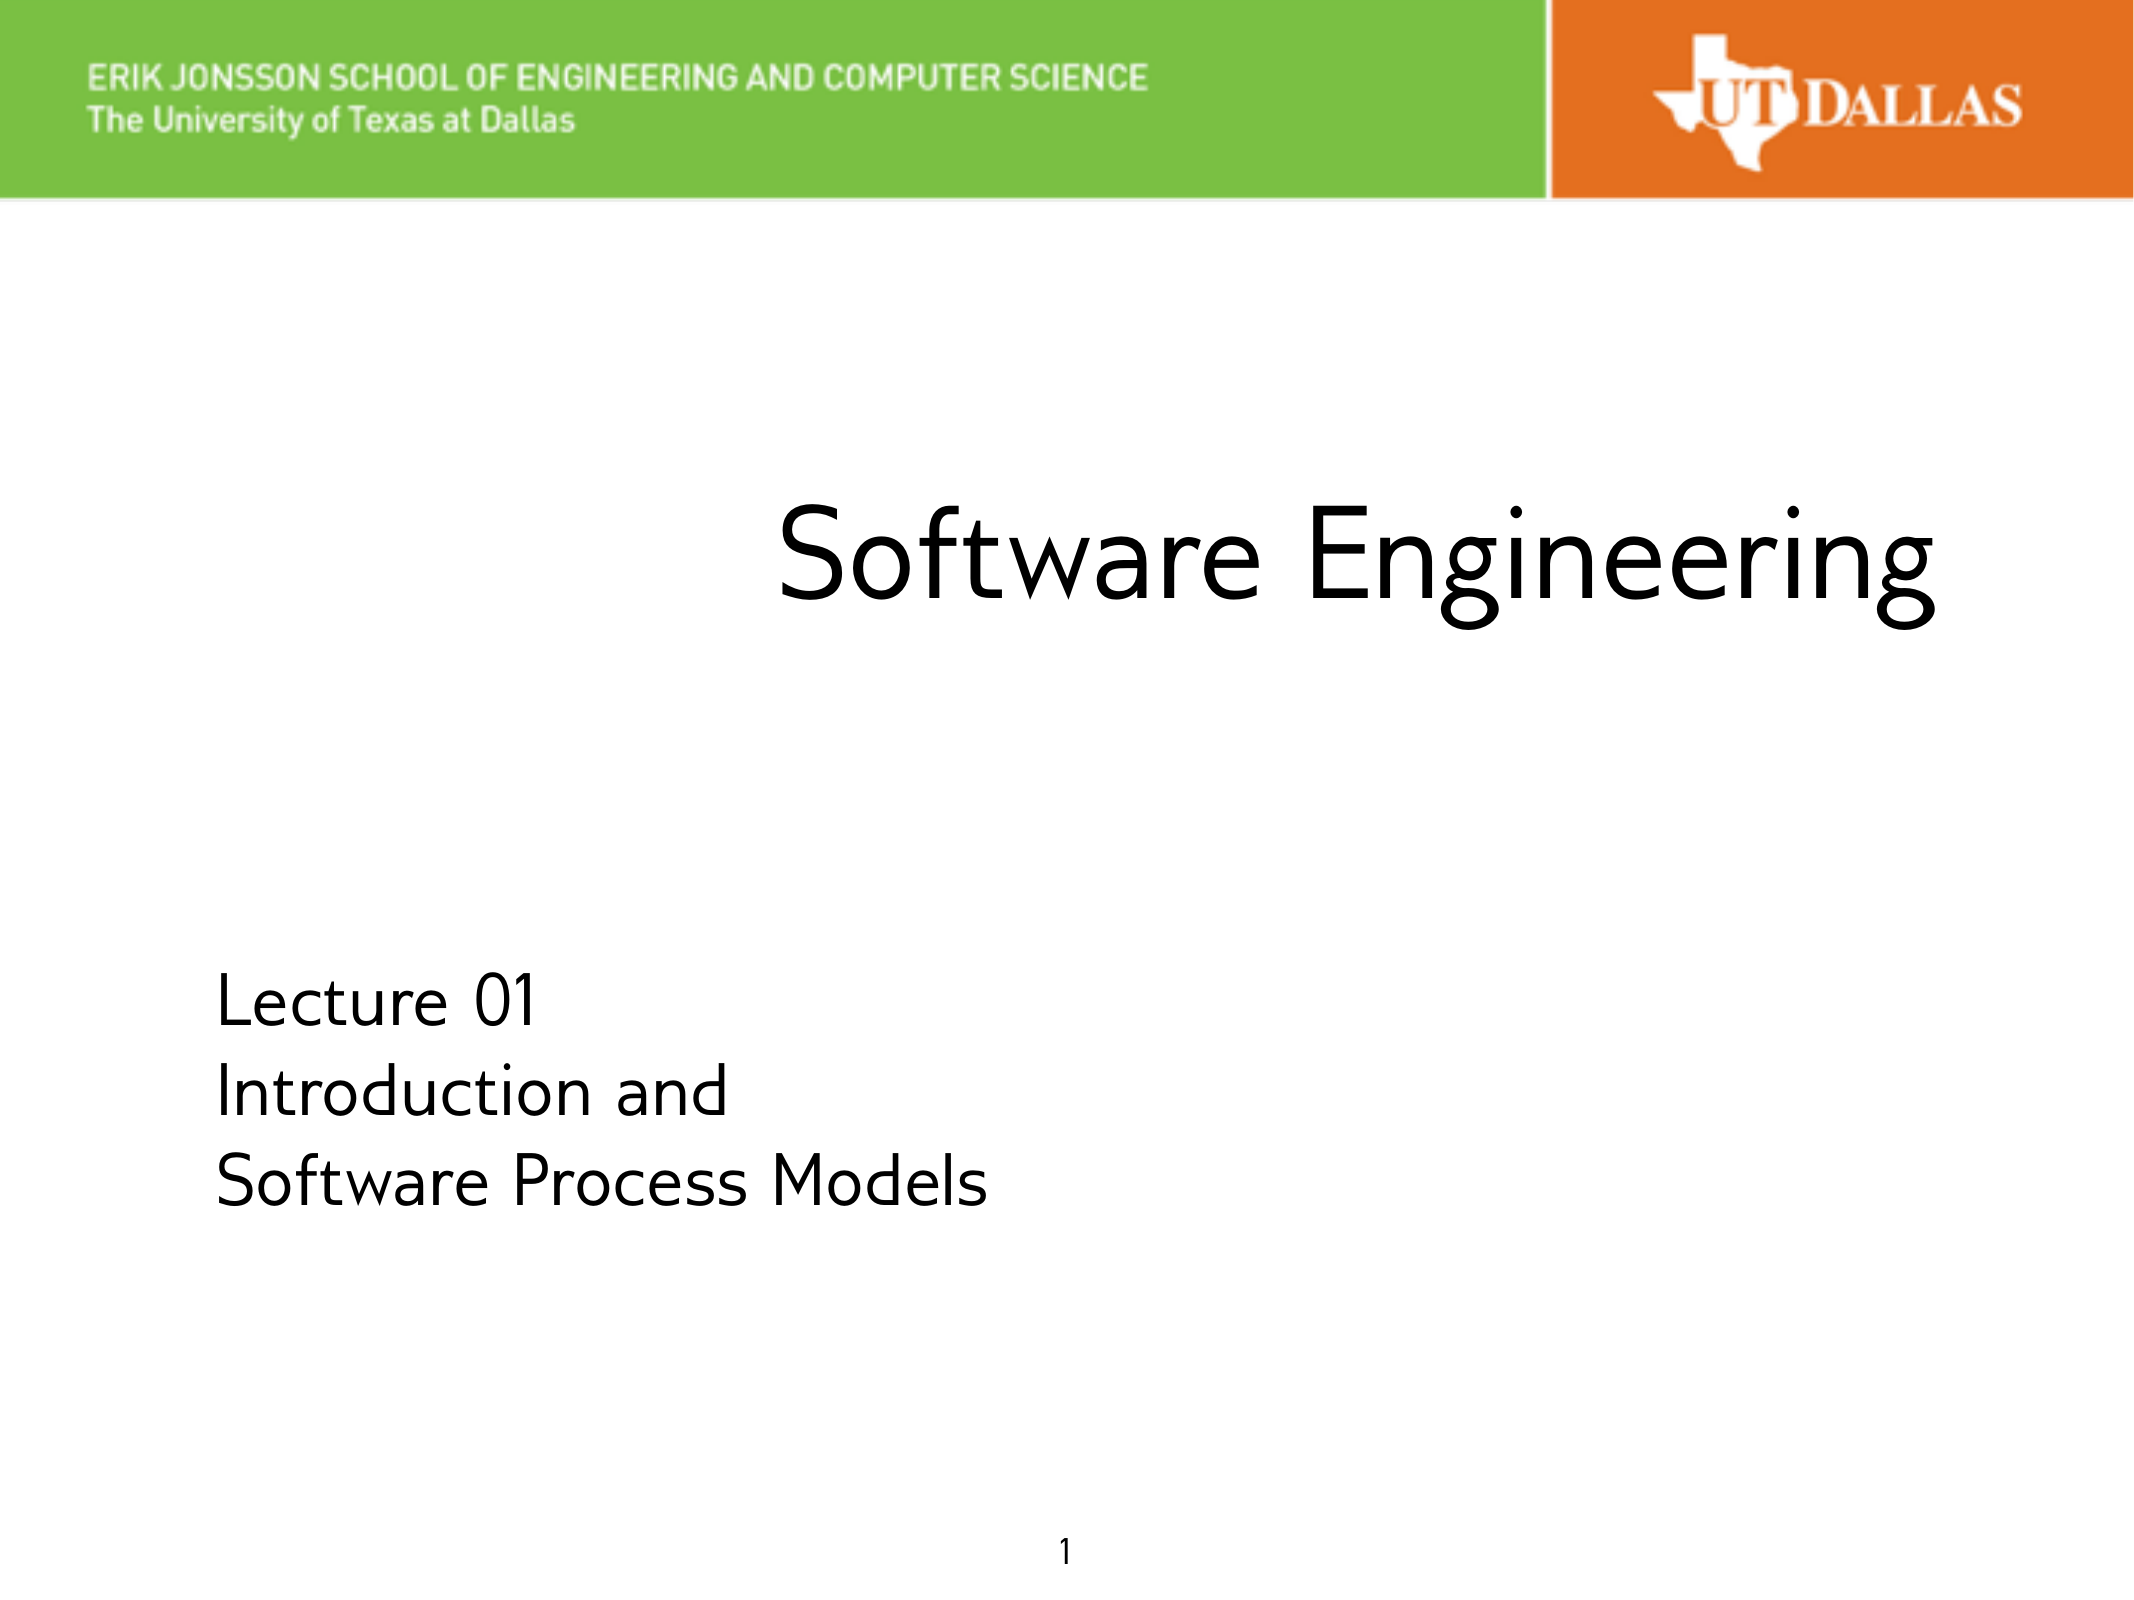

# Software Engineering
Lecture 01
Introduction and
Software Process Models
1